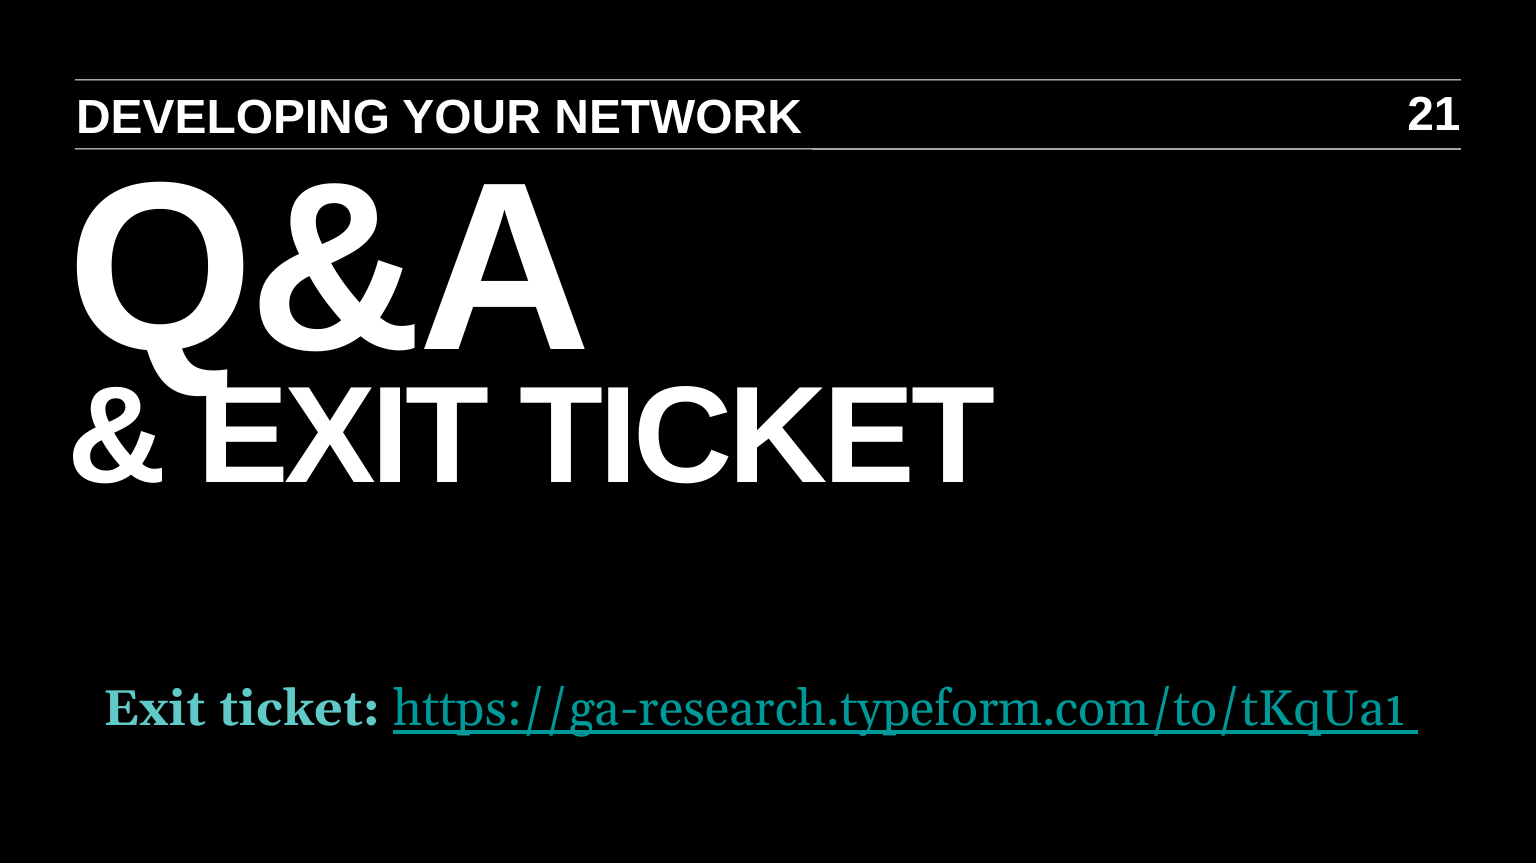

21
Developing Your Network
# Q&A & Exit Ticket
Exit ticket: https://ga-research.typeform.com/to/tKqUa1